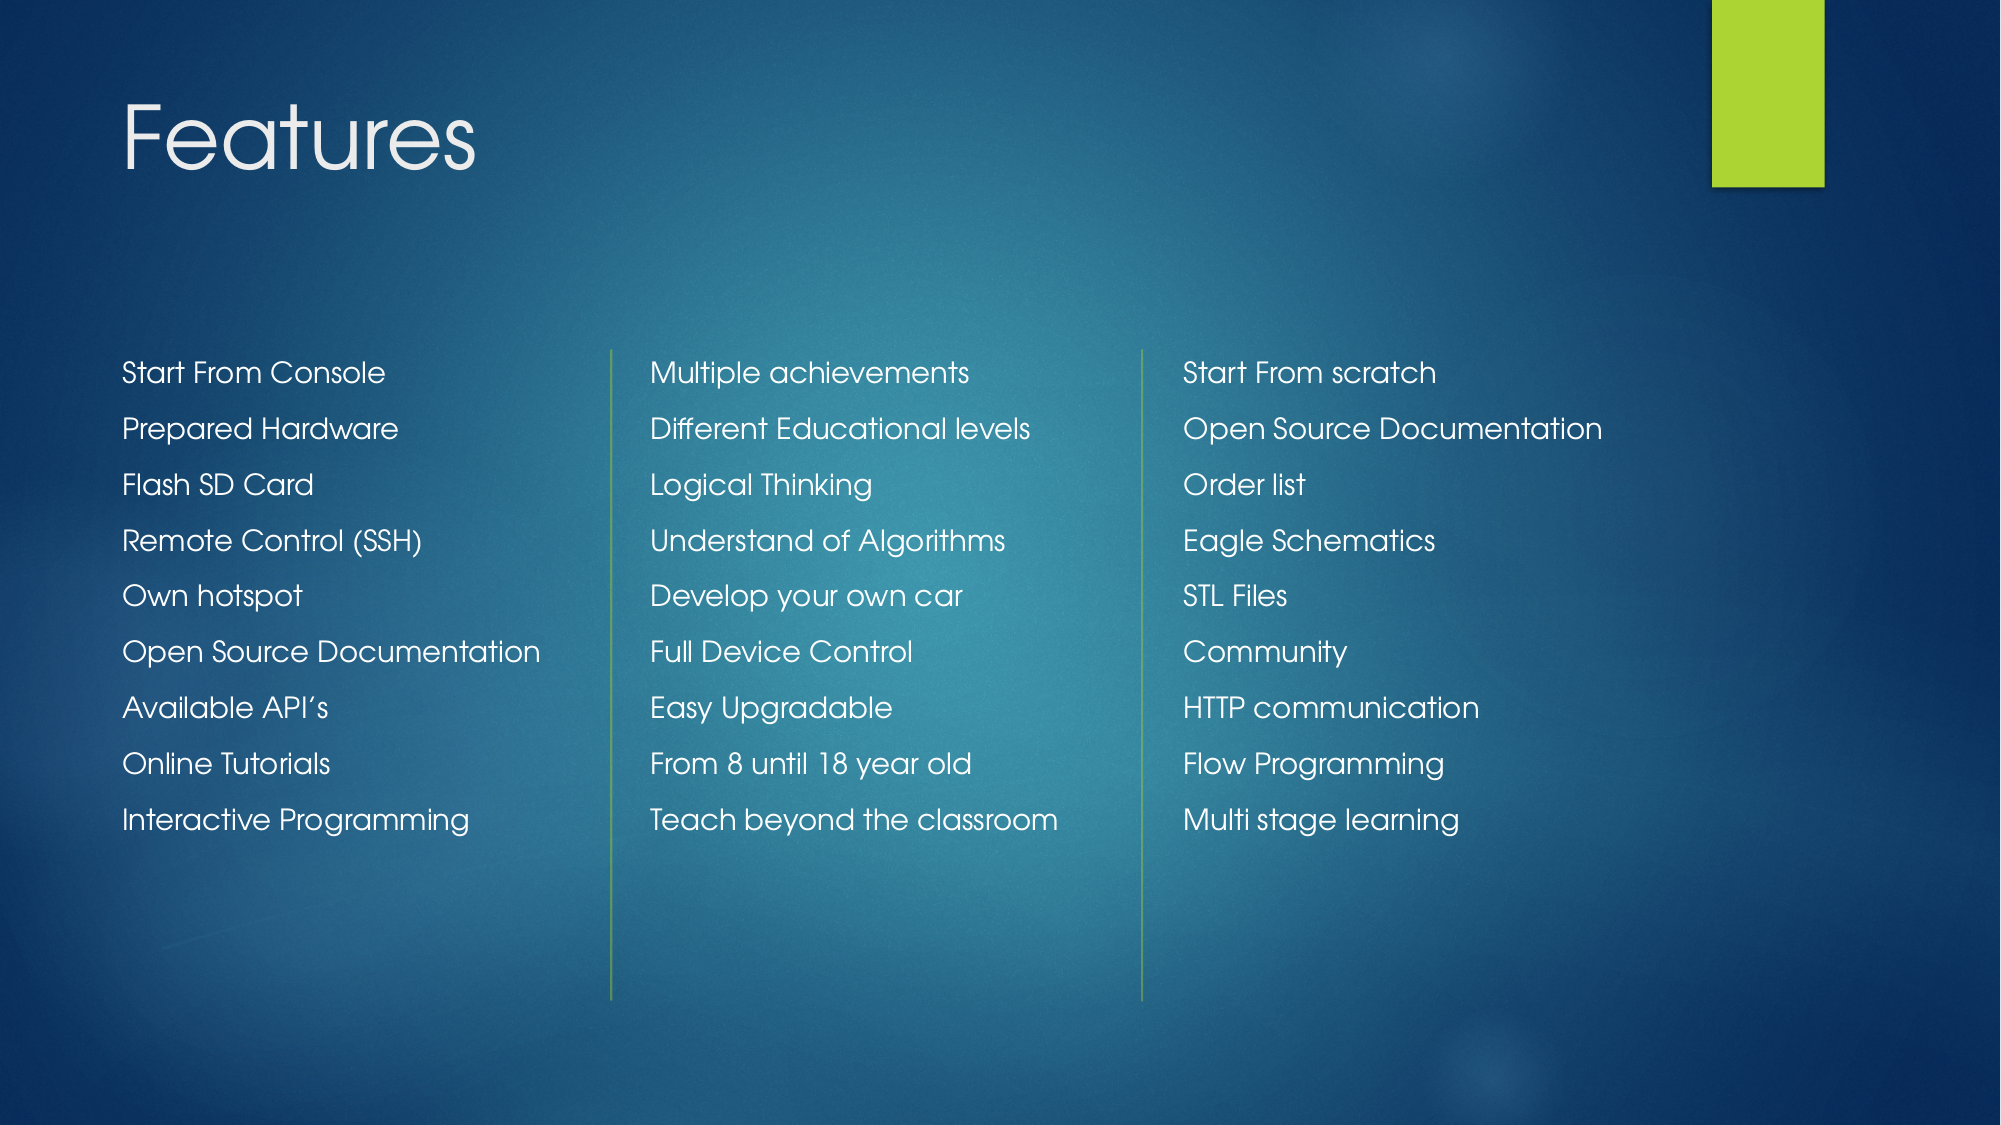

# Features
Start From Console
Prepared Hardware
Flash SD Card
Remote Control (SSH)
Own hotspot
Open Source Documentation
Available API’s
Online Tutorials
Interactive Programming

Multiple achievements
Different Educational levels
Logical Thinking
Understand of Algorithms
Develop your own car
Full Device Control
Easy Upgradable
From 8 until 18 year old
Teach beyond the classroom

Start From scratch
Open Source Documentation
Order list
Eagle Schematics
STL Files
Community
HTTP communication
Flow Programming
Multi stage learning